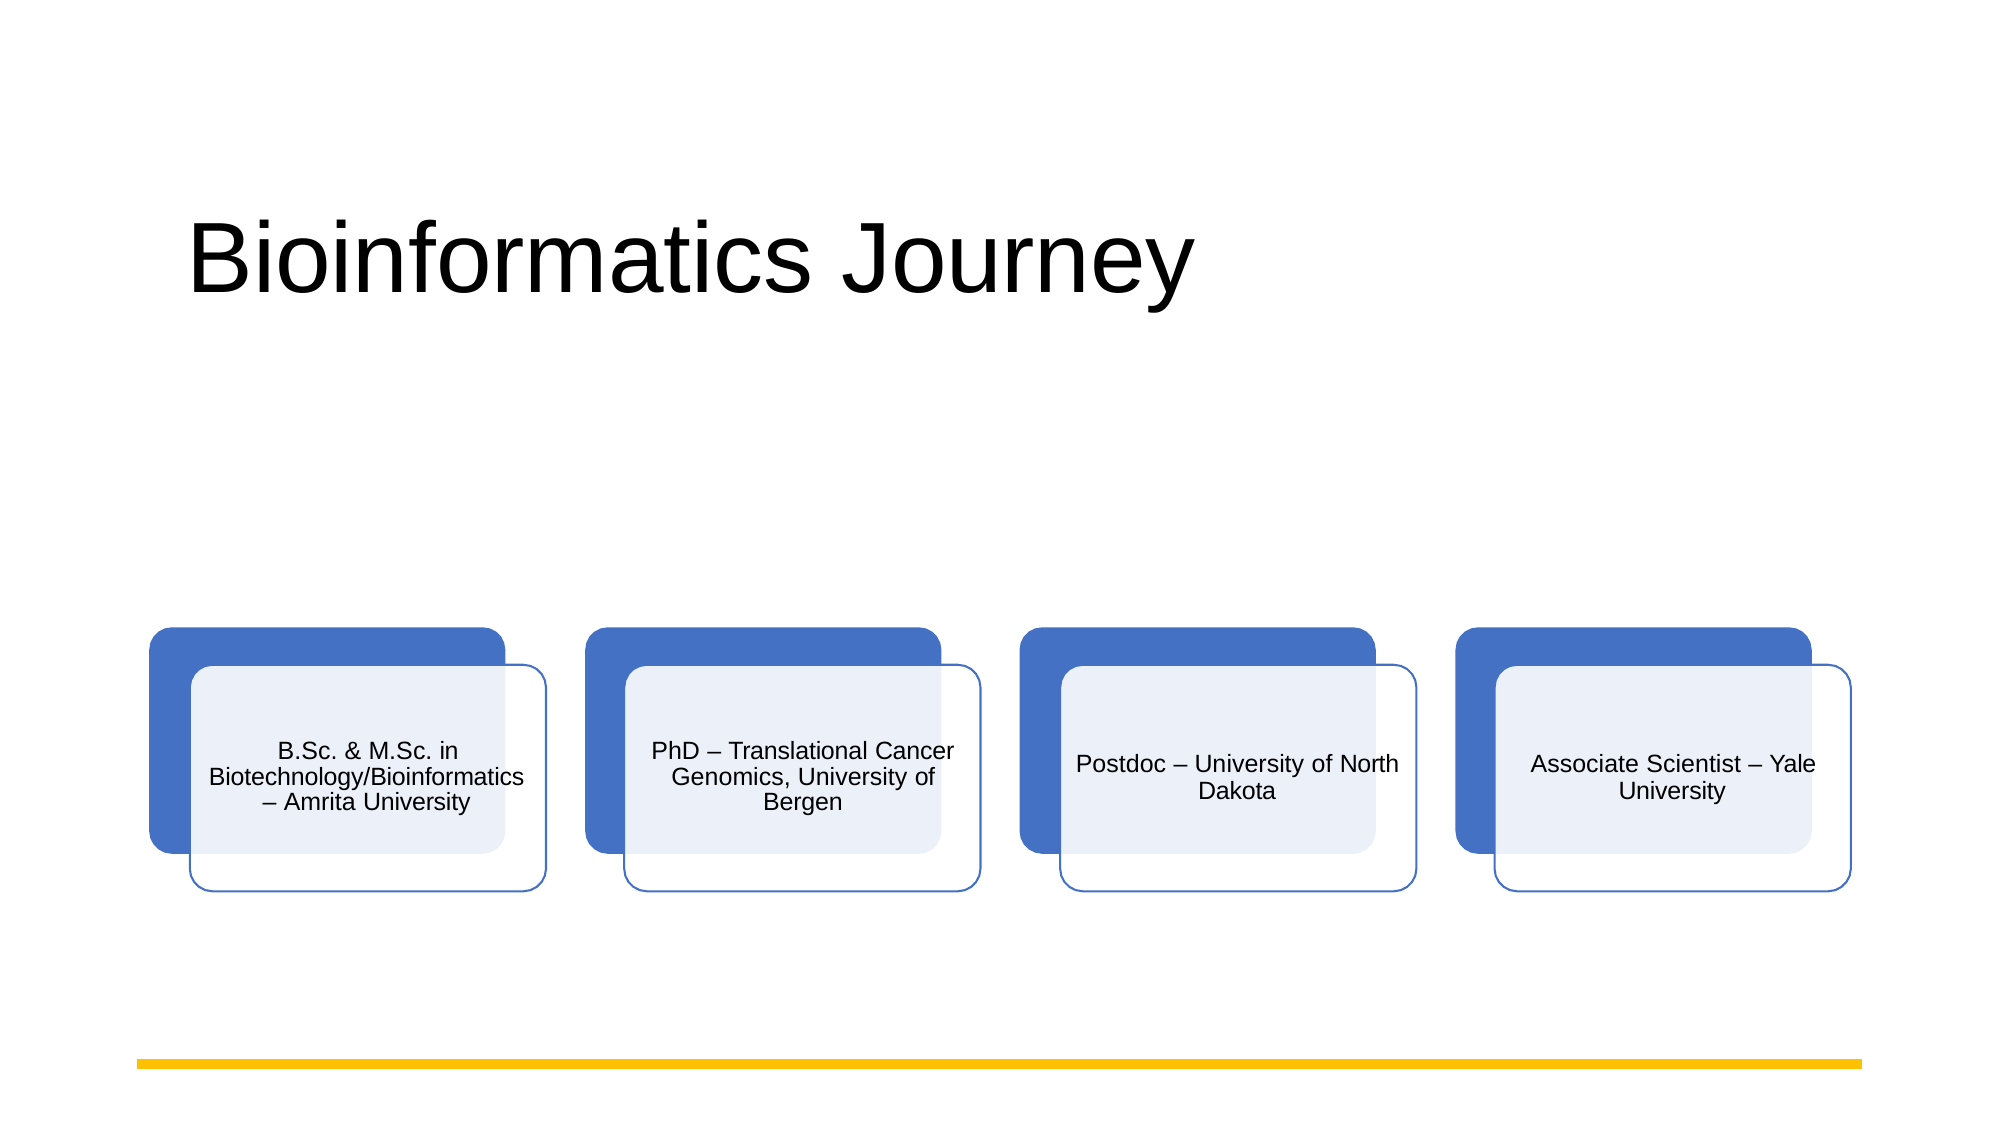

# Bioinformatics Journey

B.Sc. & M.Sc. in Biotechnology/Bioinformatics – Amrita University
PhD – Translational Cancer Genomics, University of Bergen
Postdoc – University of North Dakota
Associate Scientist – Yale University